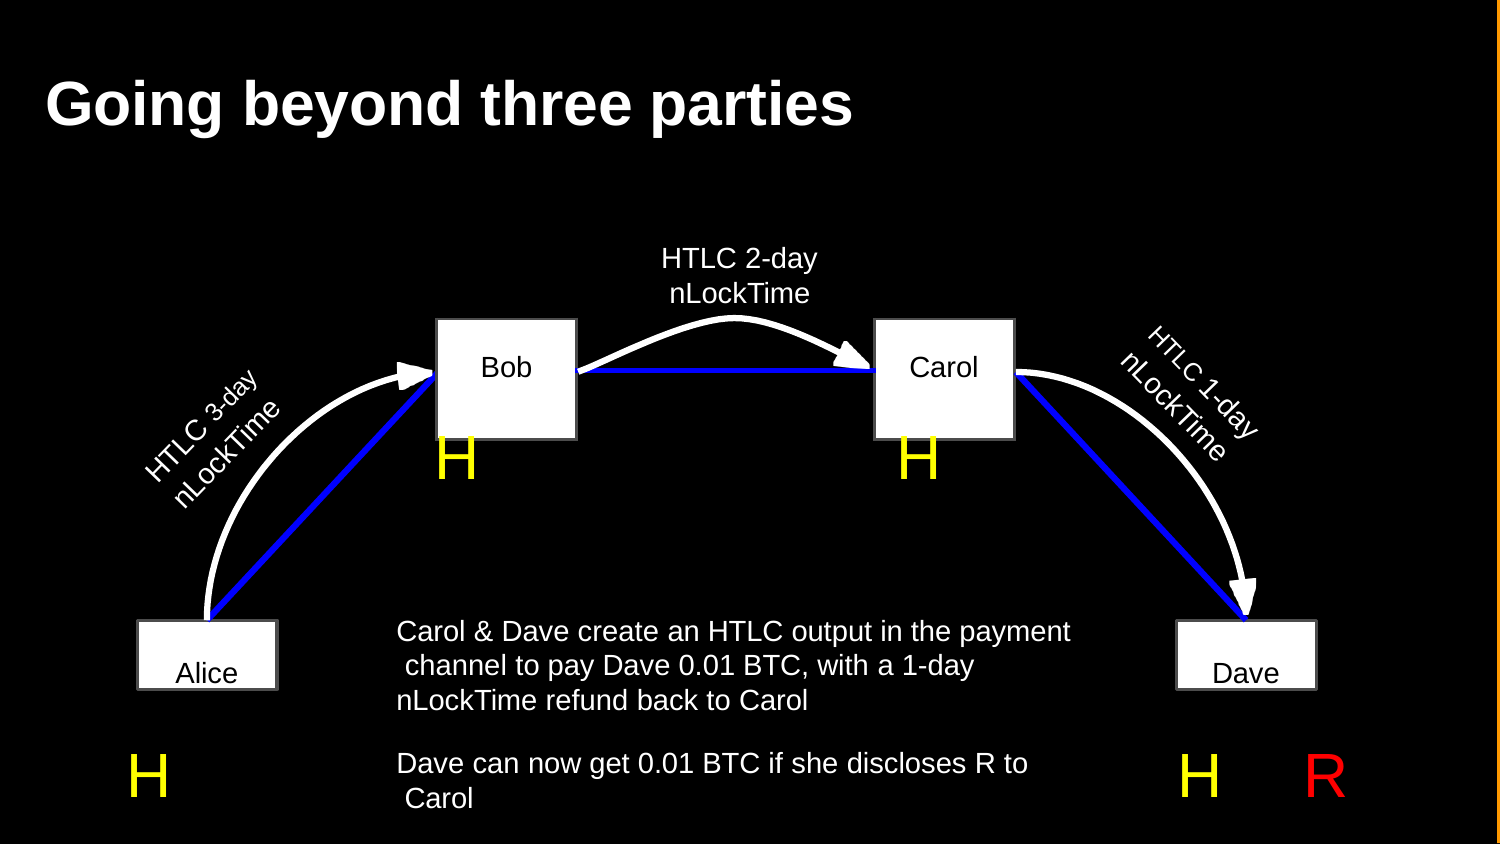

# Going beyond three parties
HTLC 2-day  nLockTime

| Bob |  | Carol |
| --- | --- | --- |
|  |  |  |

HTLC 1-day

nLockTime
HTLC 3-day
H	H

Carol & Dave create an HTLC output in the payment  channel to pay Dave 0.01 BTC, with a 1-day  nLockTime refund back to Carol
nLockTime

Alice

Dave
H
H	R
Dave can now get 0.01 BTC if she discloses R to  Carol